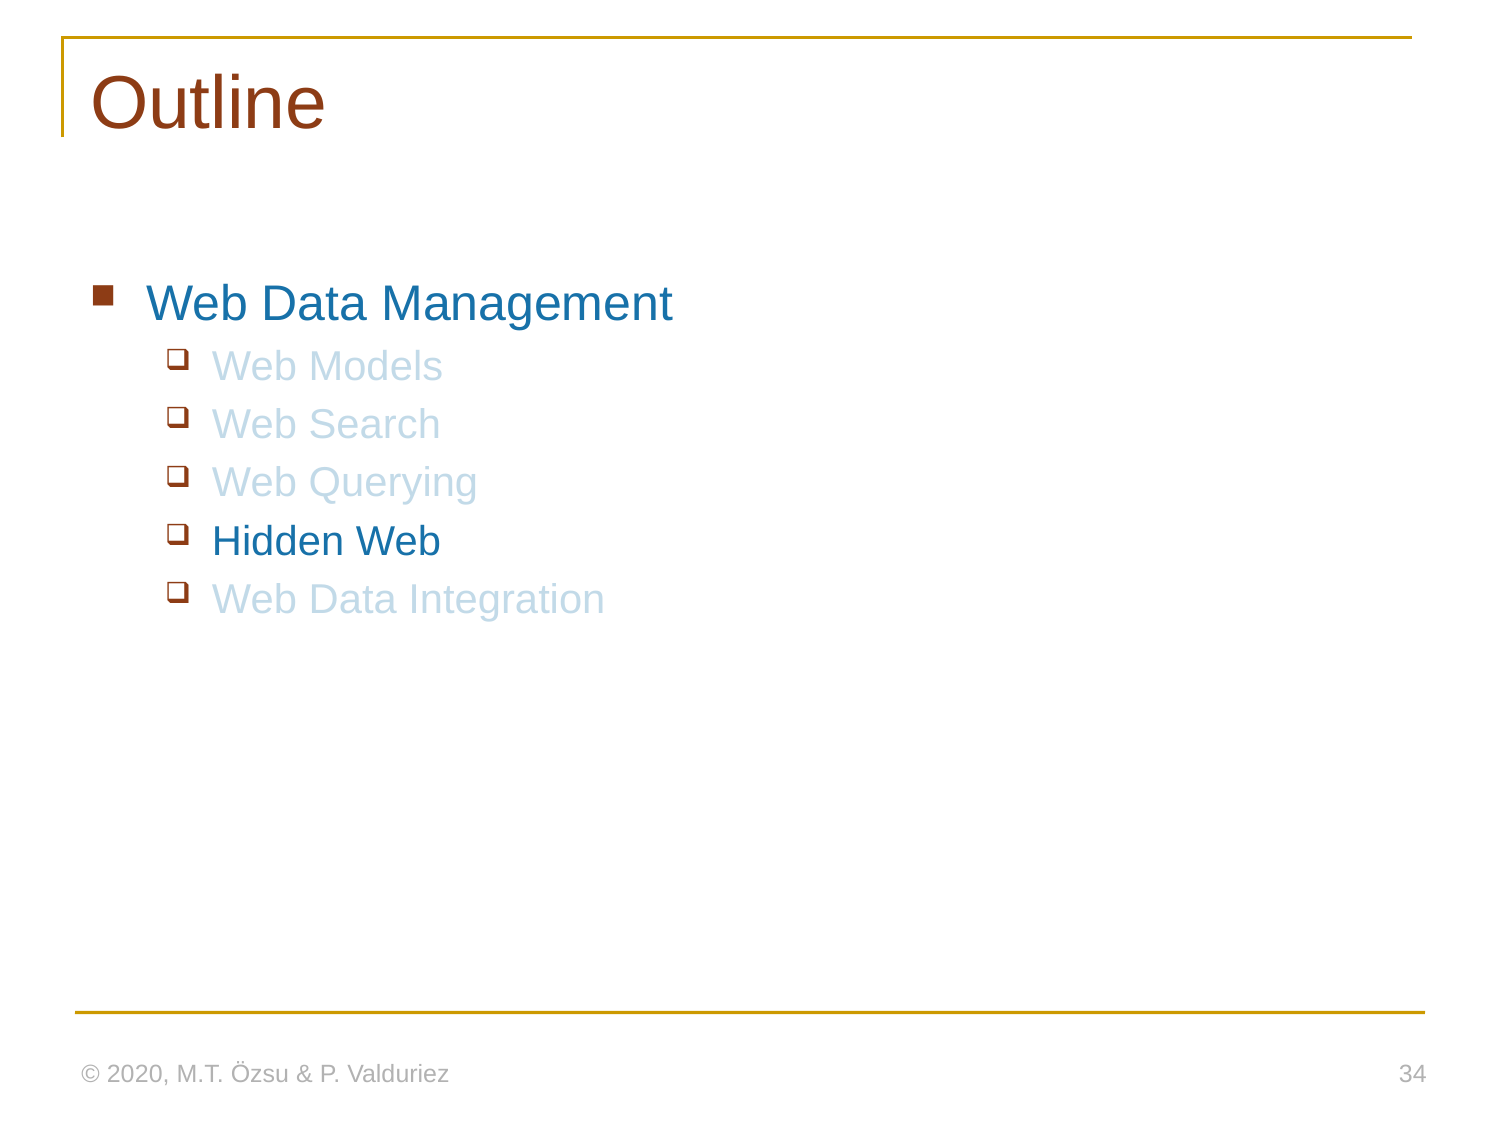

# Outline
Web Data Management
Web Models
Web Search
Web Querying
Hidden Web
Web Data Integration
© 2020, M.T. Özsu & P. Valduriez
34